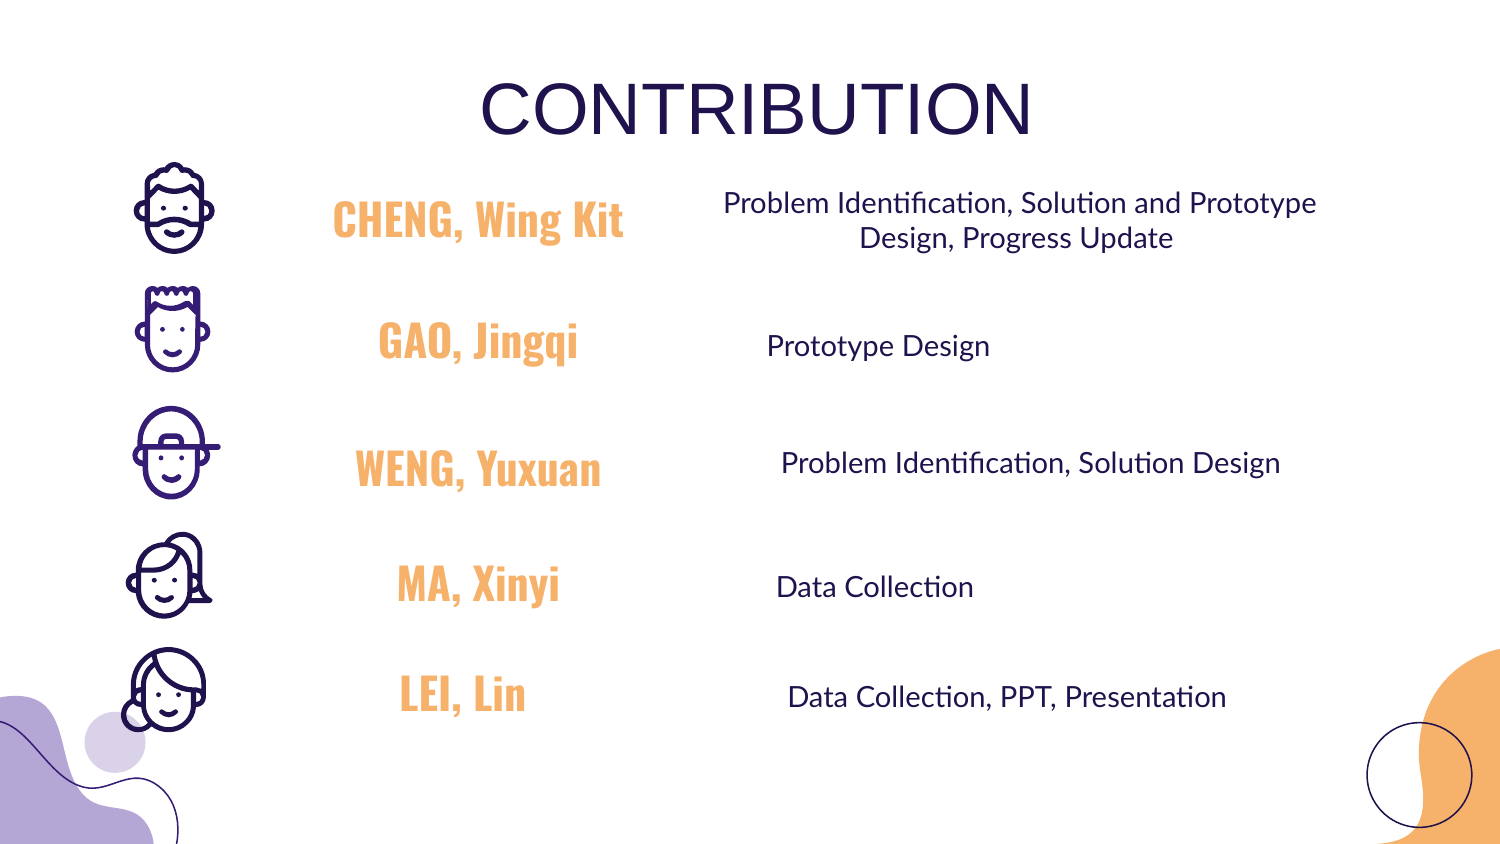

# CONTRIBUTION

Problem Identification, Solution and Prototype Design, Progress Update
CHENG, Wing Kit

GAO, Jingqi
Prototype Design

WENG, Yuxuan
Problem Identification, Solution Design

MA, Xinyi
Data Collection

LEI, Lin
 Data Collection, PPT, Presentation